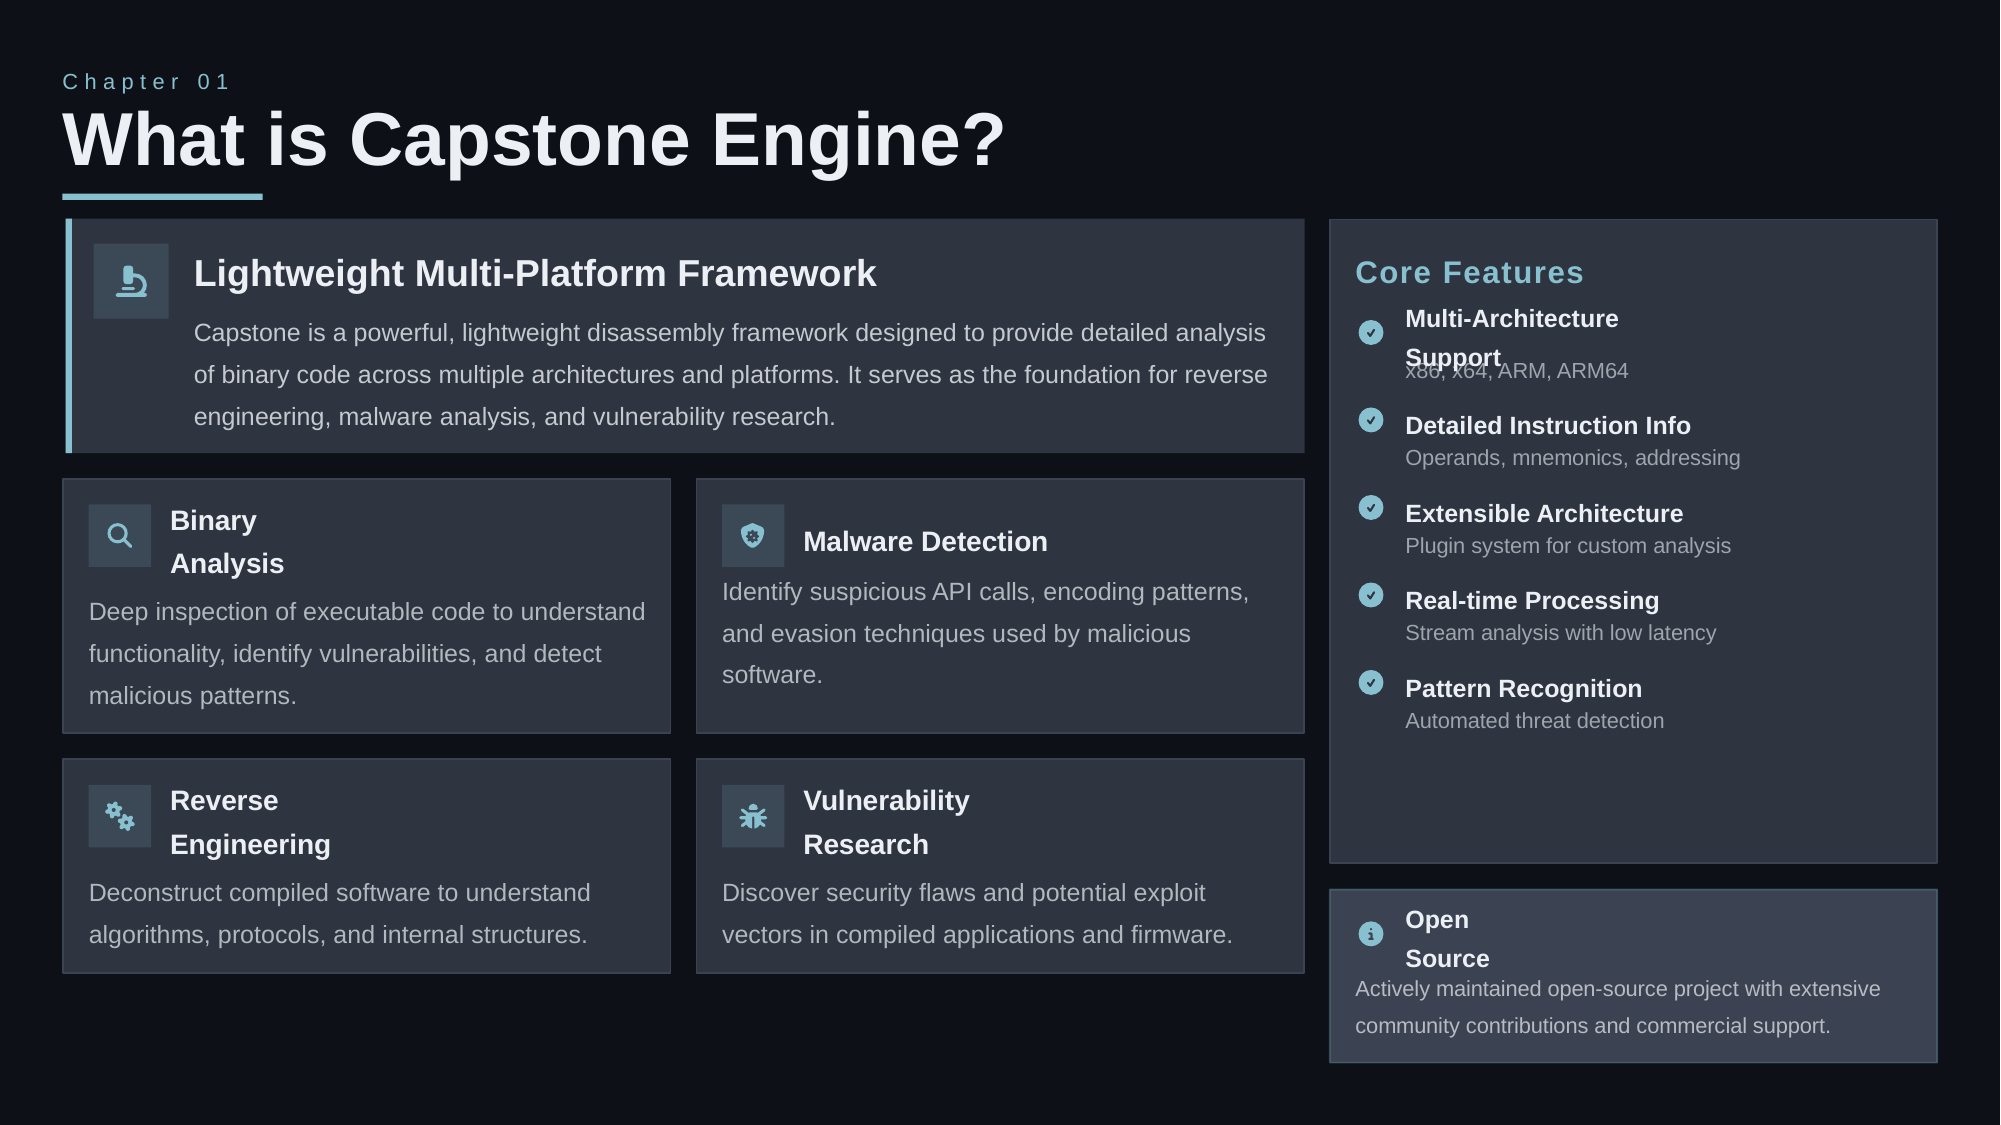

Chapter 01
What is Capstone Engine?

Lightweight Multi-Platform Framework
Core Features

Capstone is a powerful, lightweight disassembly framework designed to provide detailed analysis of binary code across multiple architectures and platforms. It serves as the foundation for reverse engineering, malware analysis, and vulnerability research.
Multi-Architecture Support

x86, x64, ARM, ARM64
Detailed Instruction Info

Operands, mnemonics, addressing

Extensible Architecture

Binary Analysis
Malware Detection

Plugin system for custom analysis
Real-time Processing

Deep inspection of executable code to understand functionality, identify vulnerabilities, and detect malicious patterns.
Identify suspicious API calls, encoding patterns, and evasion techniques used by malicious software.
Stream analysis with low latency
Pattern Recognition

Automated threat detection

Reverse Engineering
Vulnerability Research

Deconstruct compiled software to understand algorithms, protocols, and internal structures.
Discover security flaws and potential exploit vectors in compiled applications and firmware.

Open Source

Actively maintained open-source project with extensive community contributions and commercial support.